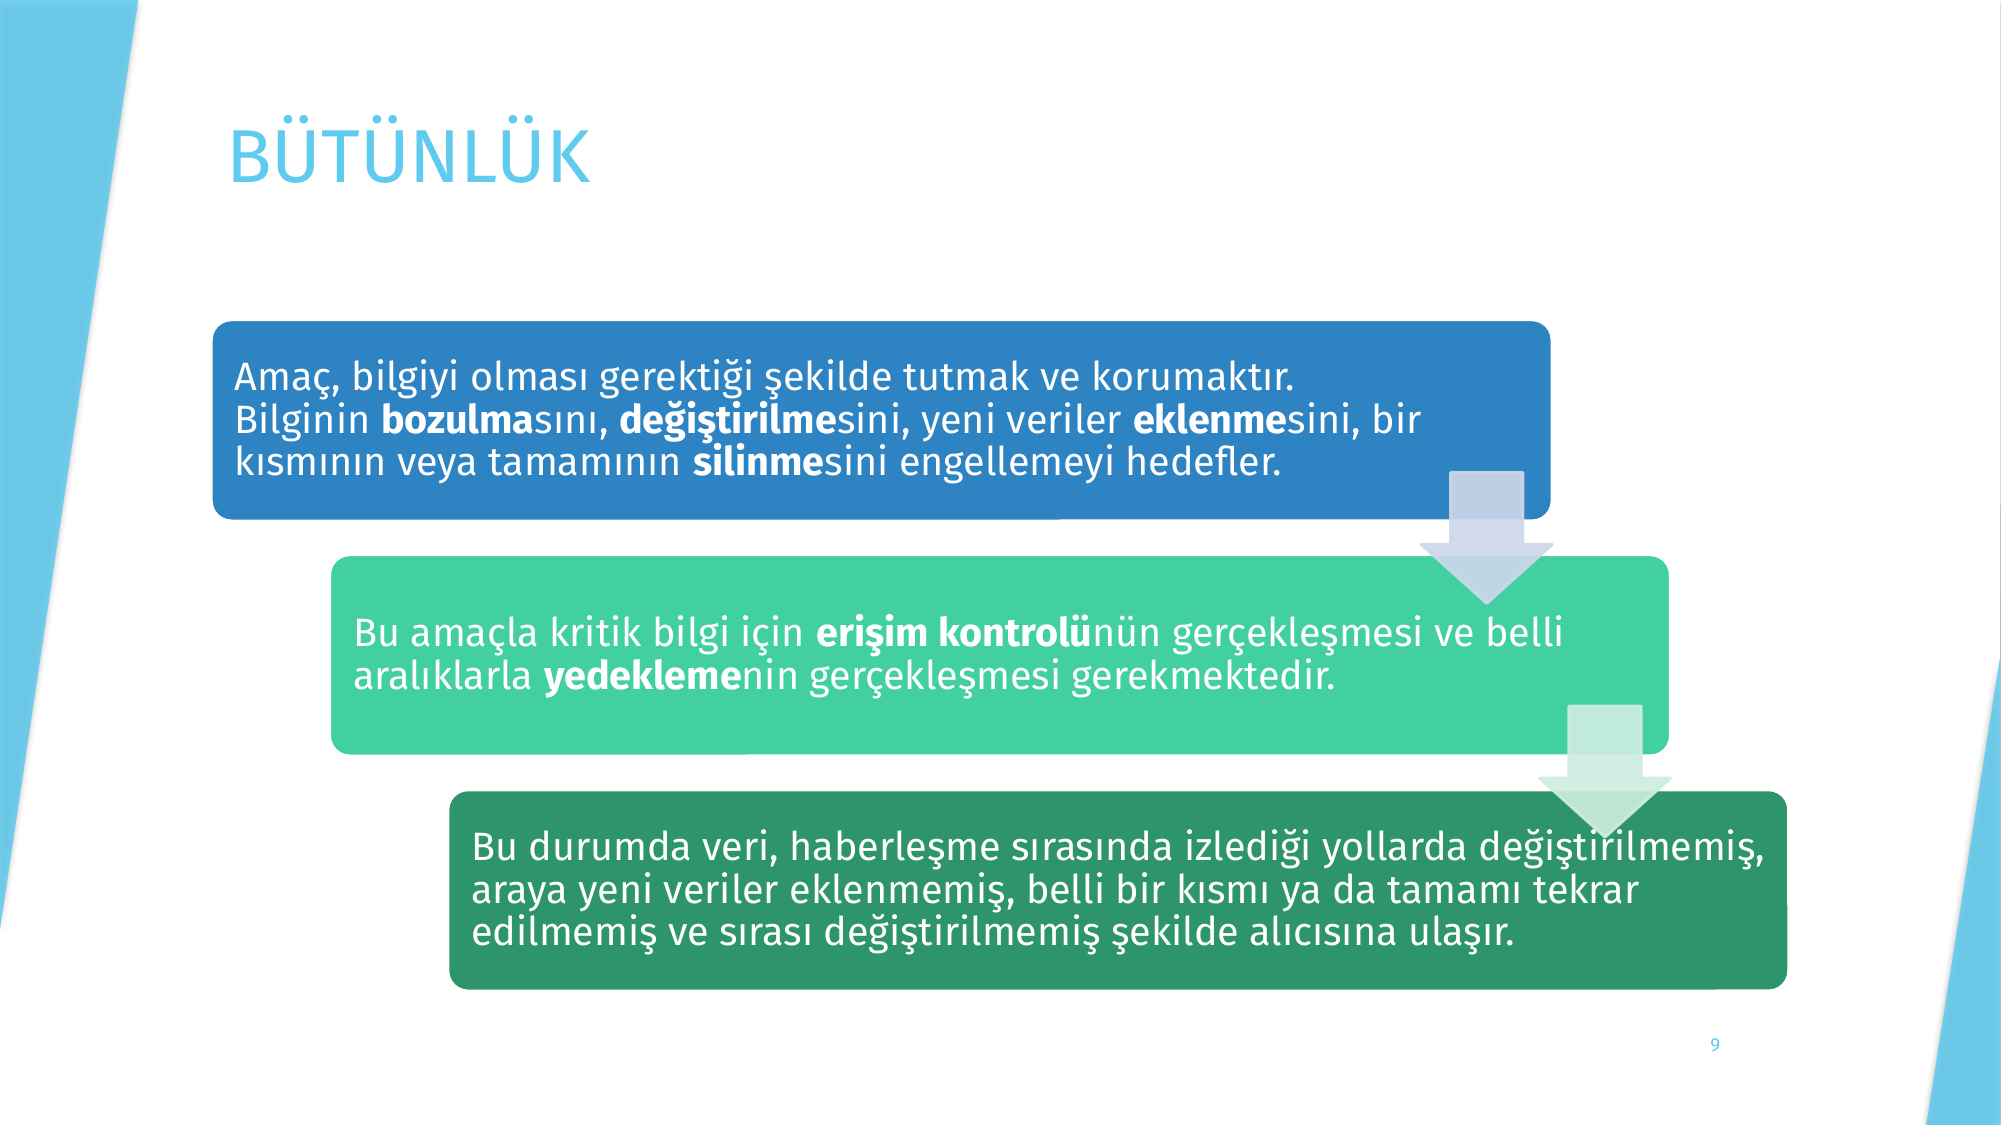

# BÜTÜNLÜK
Amaç, bilgiyi olması gerektiği şekilde tutmak ve korumaktır. Bilginin bozulmasını, değiştirilmesini, yeni veriler eklenmesini, bir kısmının veya tamamının silinmesini engellemeyi hedefler.
Bu amaçla kritik bilgi için erişim kontrolünün gerçekleşmesi ve belli aralıklarla yedeklemenin gerçekleşmesi gerekmektedir.
Bu durumda veri, haberleşme sırasında izlediği yollarda değiştirilmemiş, araya yeni veriler eklenmemiş, belli bir kısmı ya da tamamı tekrar edilmemiş ve sırası değiştirilmemiş şekilde alıcısına ulaşır.

9